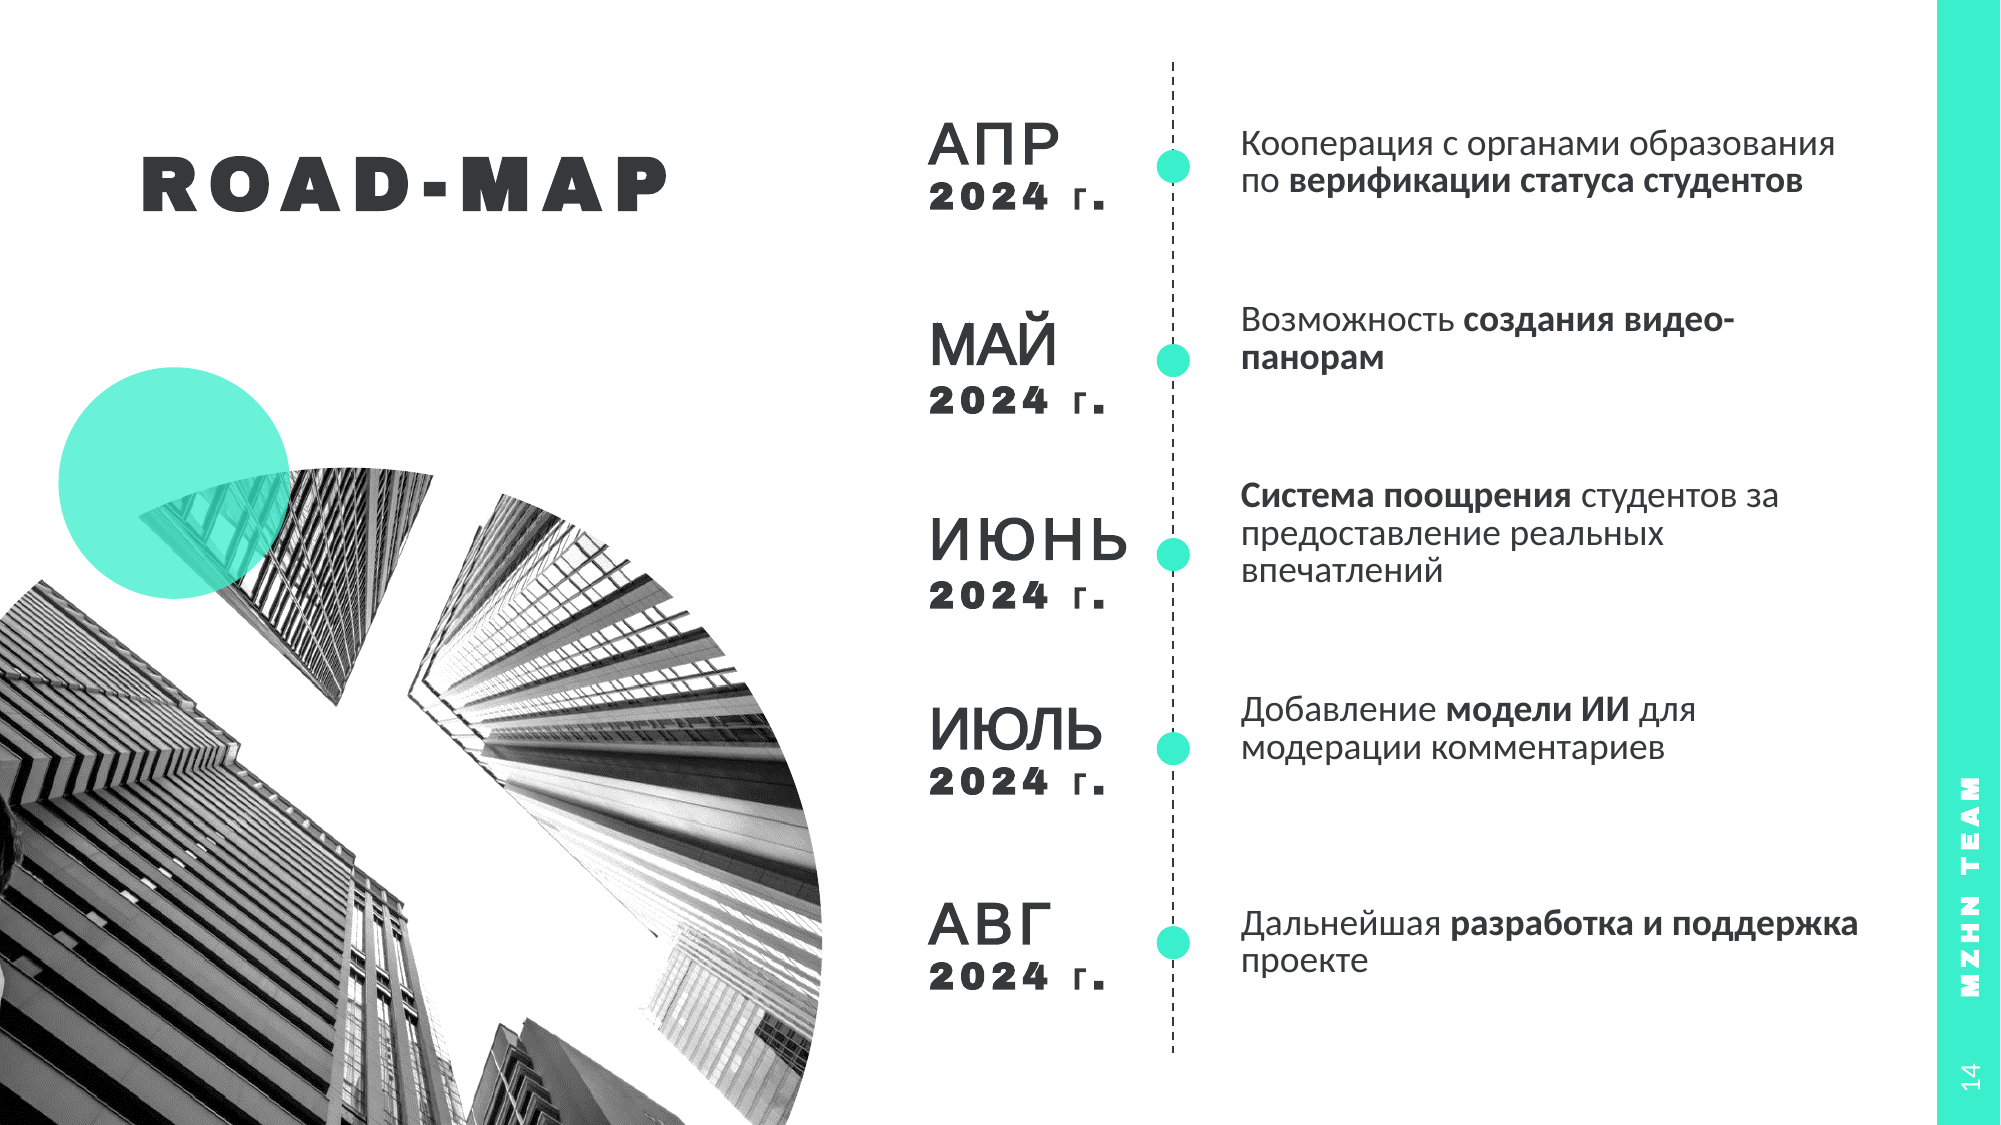

| АПР 2024 г. | Кооперация с органами образования по верификации статуса студентов |
| --- | --- |
| МАЙ 2024 г. | Возможность создания видео-панорам |
| ИЮНЬ 2024 г. | Система поощрения студентов за предоставление реальных впечатлений |
| ИЮЛЬ 2024 г. | Добавление модели ИИ для модерации комментариев |
| АВГ 2024 г. | Дальнейшая разработка и поддержка проекте |
# ROAD-MAP

MZHN TEAM

14